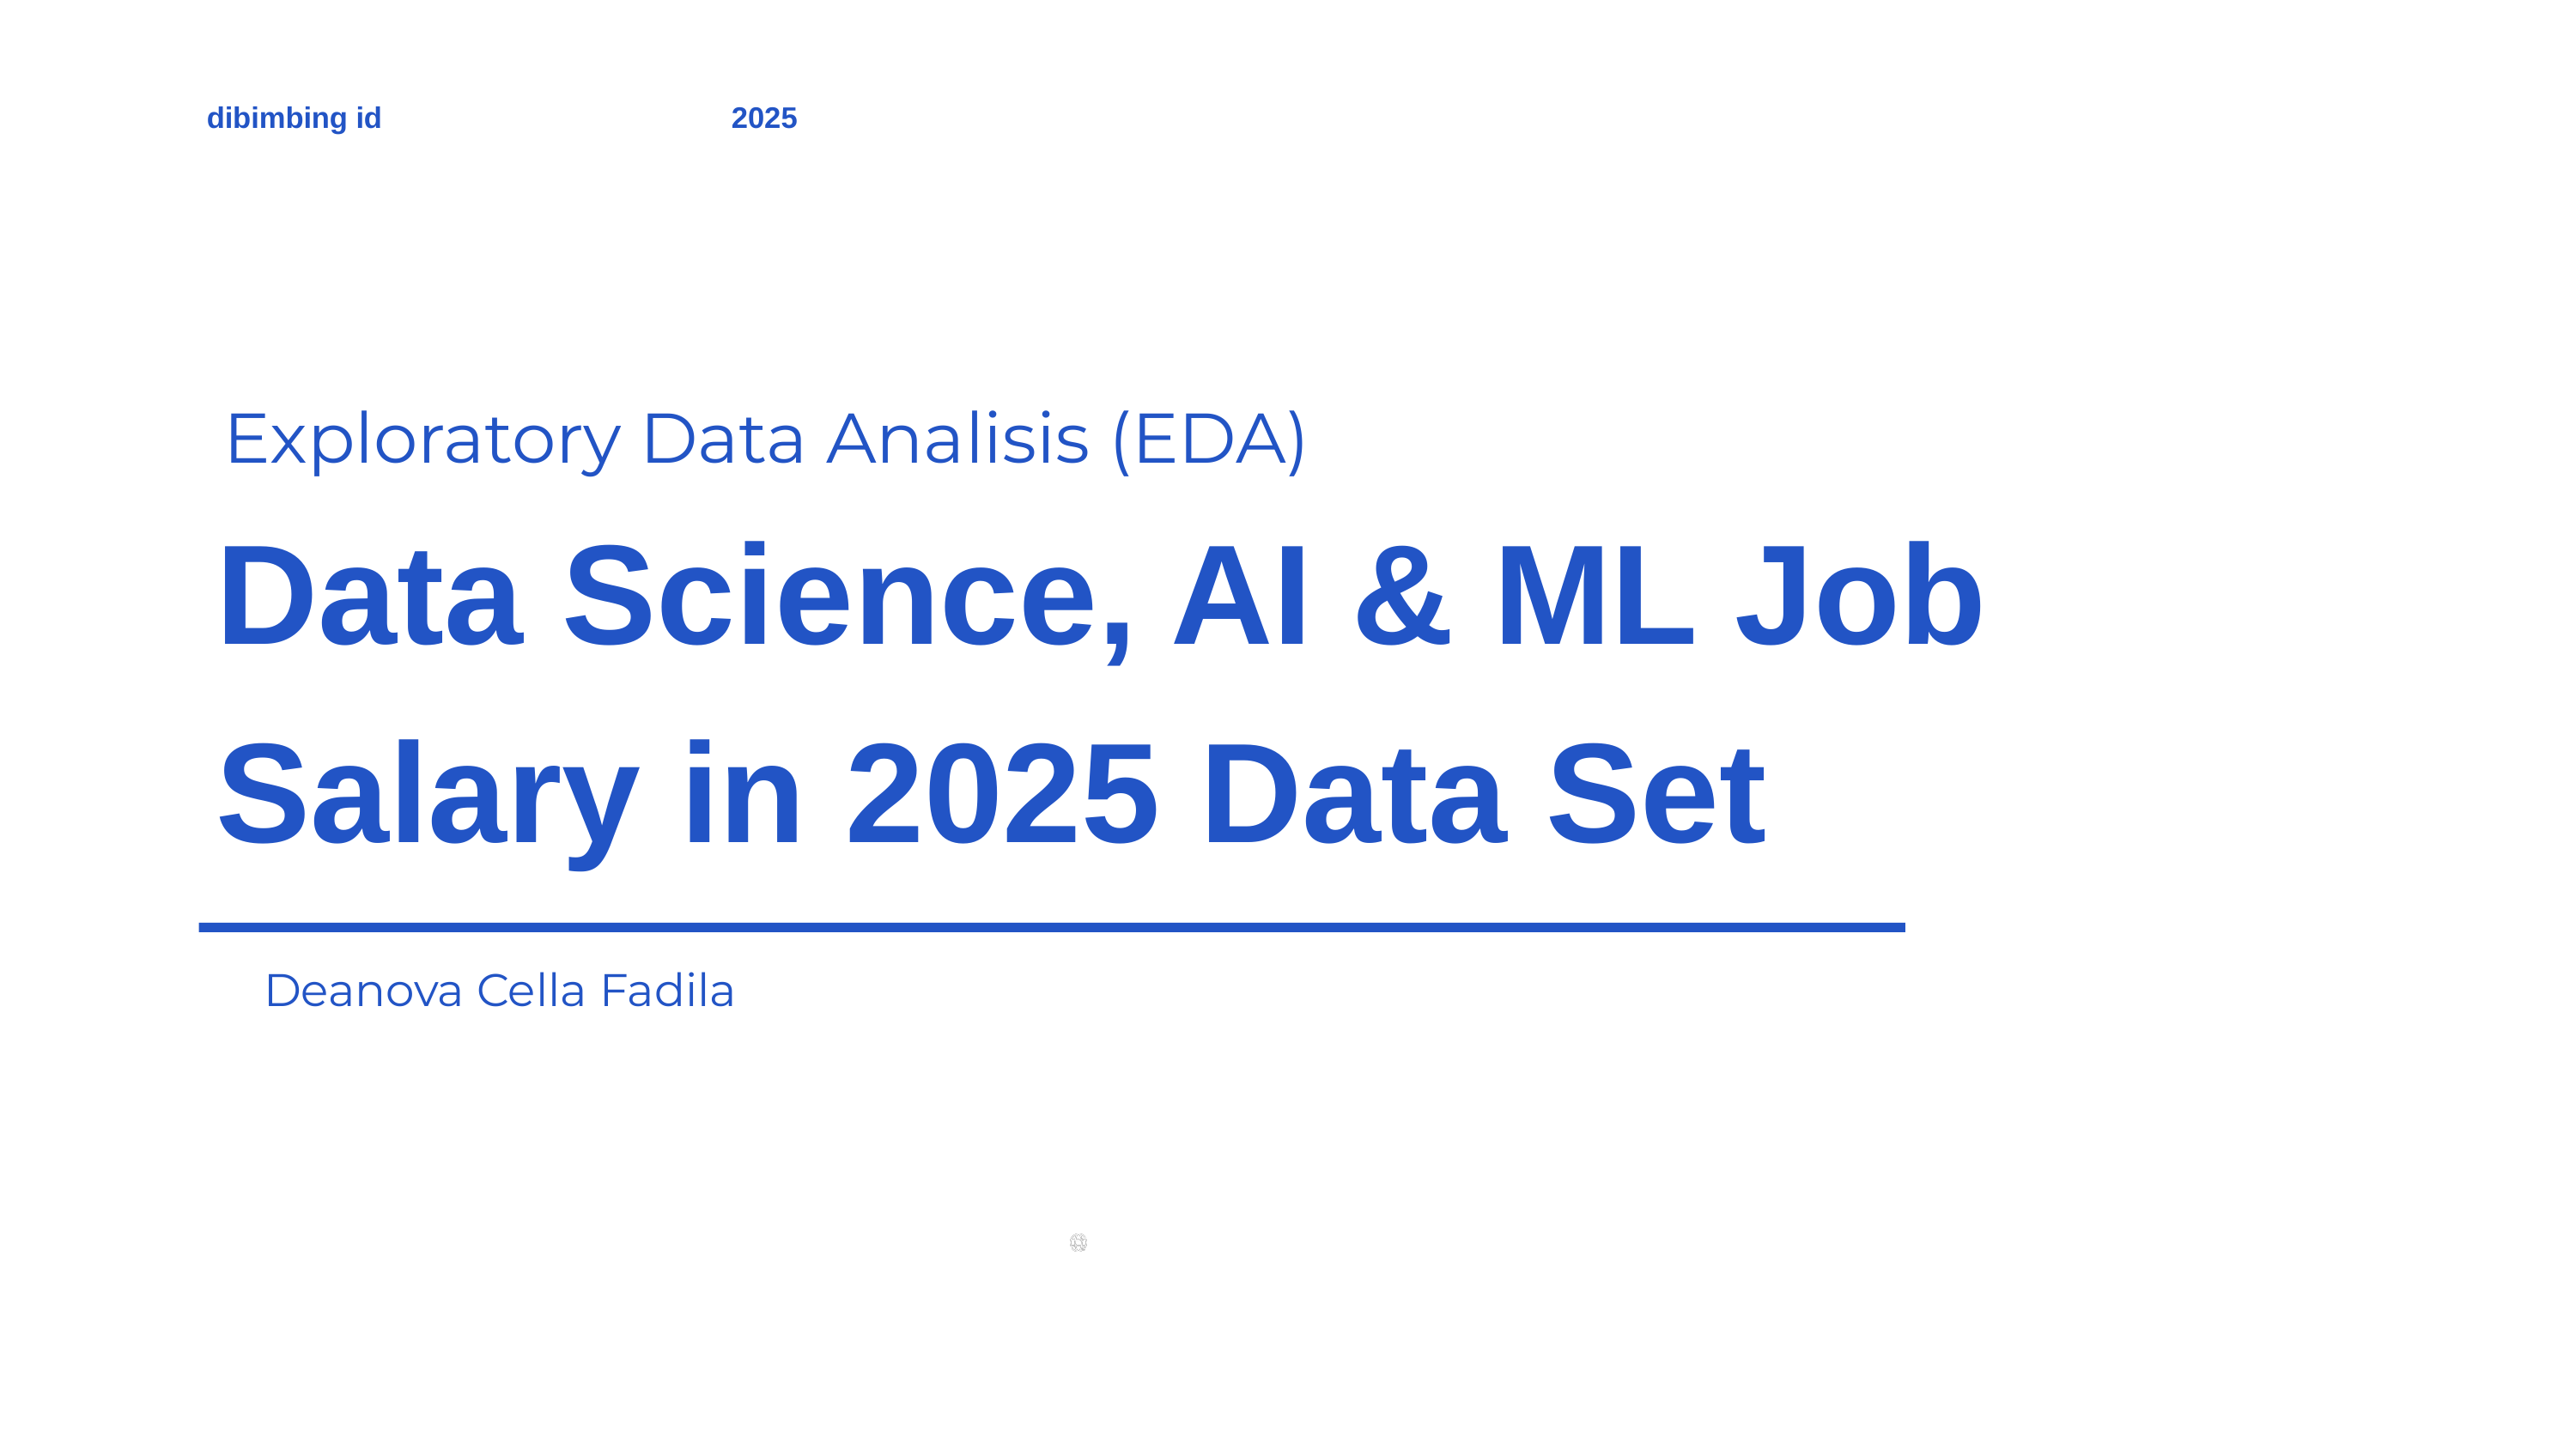

dibimbing id
2025
Exploratory Data Analisis (EDA)
Data Science, AI & ML Job Salary in 2025 Data Set

Deanova Cella Fadila